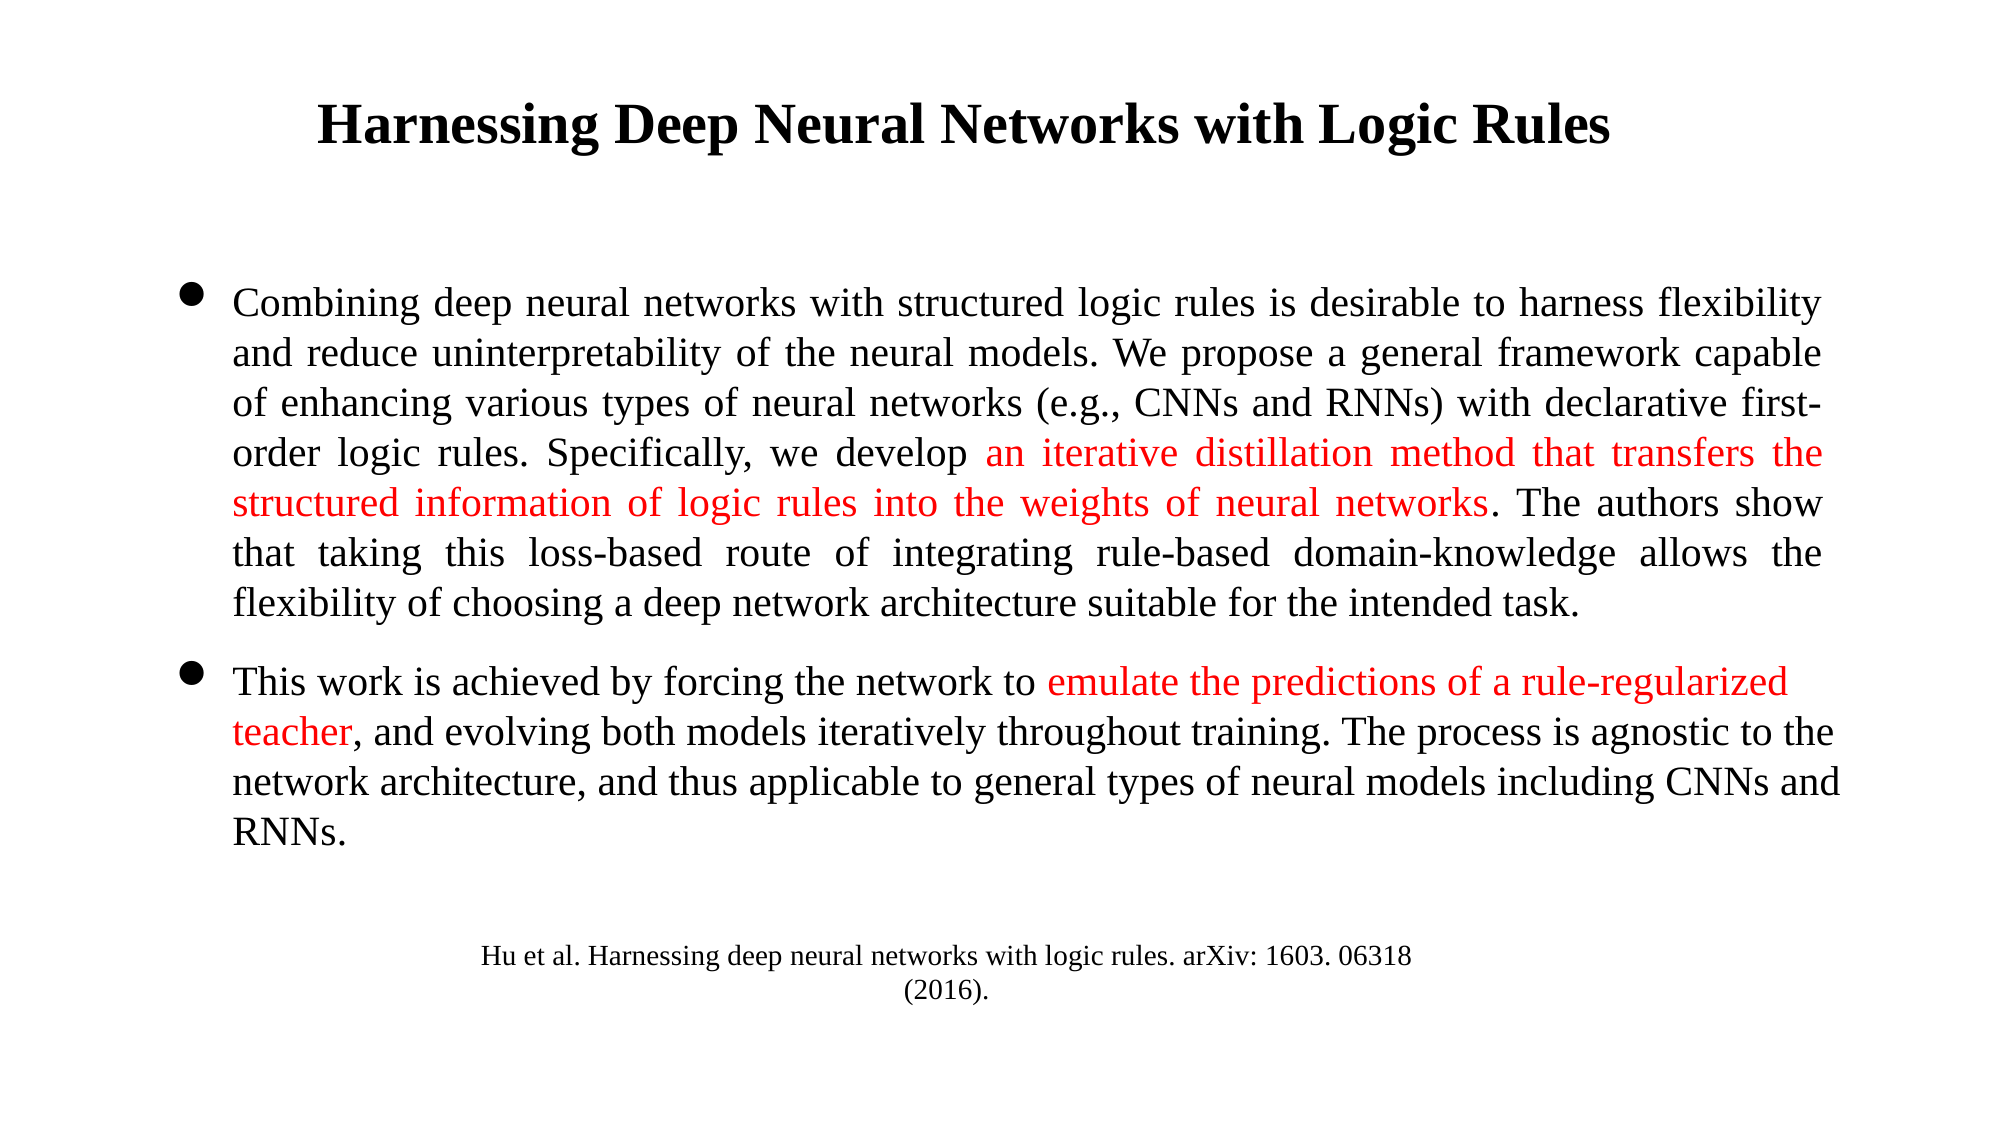

Harnessing Deep Neural Networks with Logic Rules
Combining deep neural networks with structured logic rules is desirable to harness flexibility and reduce uninterpretability of the neural models. We propose a general framework capable of enhancing various types of neural networks (e.g., CNNs and RNNs) with declarative first-order logic rules. Specifically, we develop an iterative distillation method that transfers the structured information of logic rules into the weights of neural networks. The authors show that taking this loss-based route of integrating rule-based domain-knowledge allows the flexibility of choosing a deep network architecture suitable for the intended task.
This work is achieved by forcing the network to emulate the predictions of a rule-regularized teacher, and evolving both models iteratively throughout training. The process is agnostic to the network architecture, and thus applicable to general types of neural models including CNNs and RNNs.
Hu et al. Harnessing deep neural networks with logic rules. arXiv: 1603. 06318 (2016).